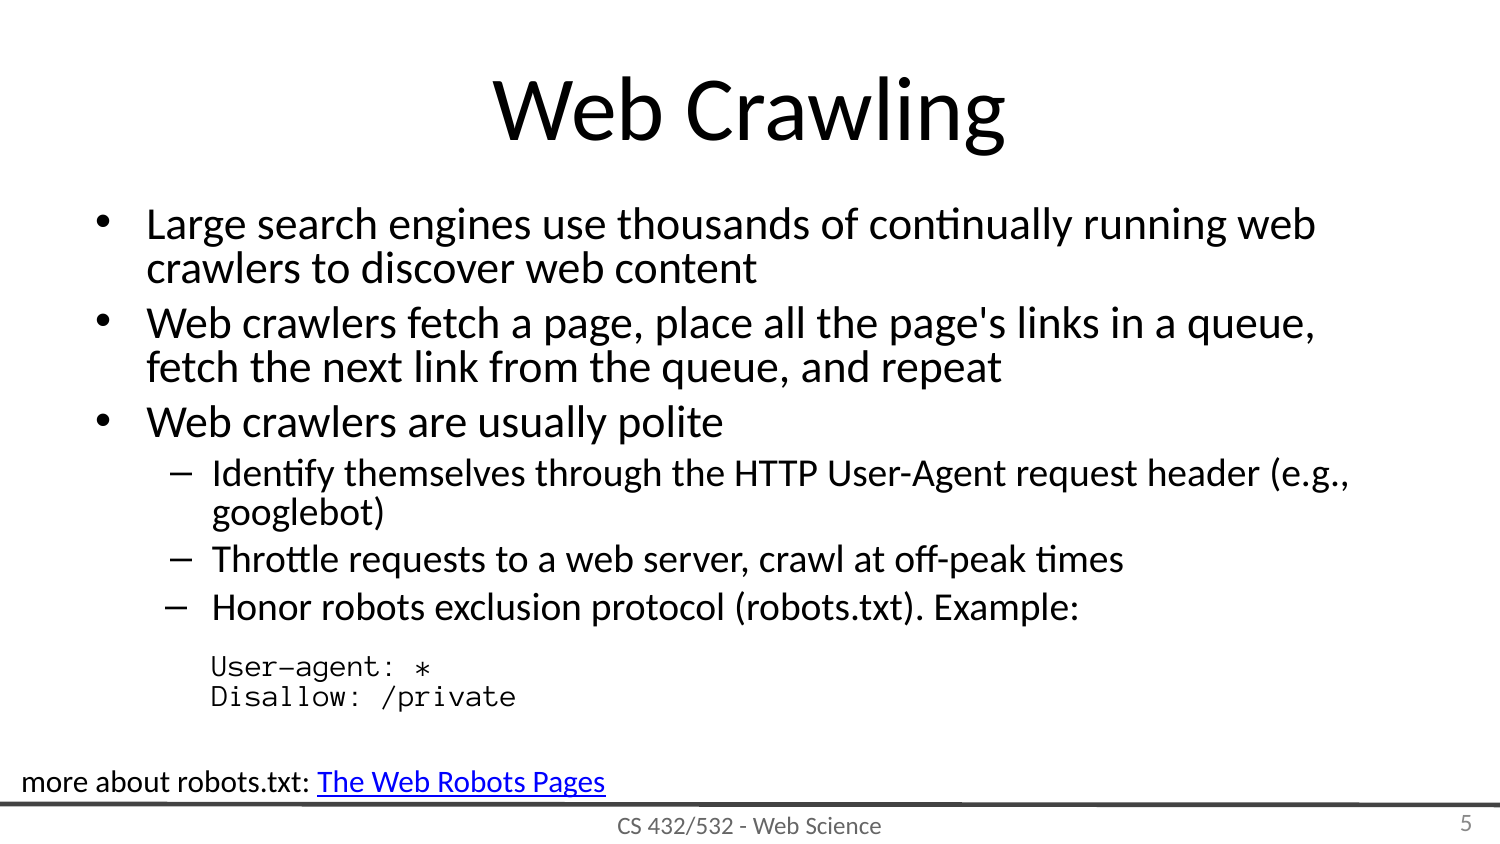

Web Crawling
Large search engines use thousands of continually running web crawlers to discover web content
Web crawlers fetch a page, place all the page's links in a queue, fetch the next link from the queue, and repeat
Web crawlers are usually polite
Identify themselves through the HTTP User-Agent request header (e.g., googlebot)
Throttle requests to a web server, crawl at off-peak times
Honor robots exclusion protocol (robots.txt). Example:
User-agent: *
Disallow: /private
more about robots.txt: The Web Robots Pages
5